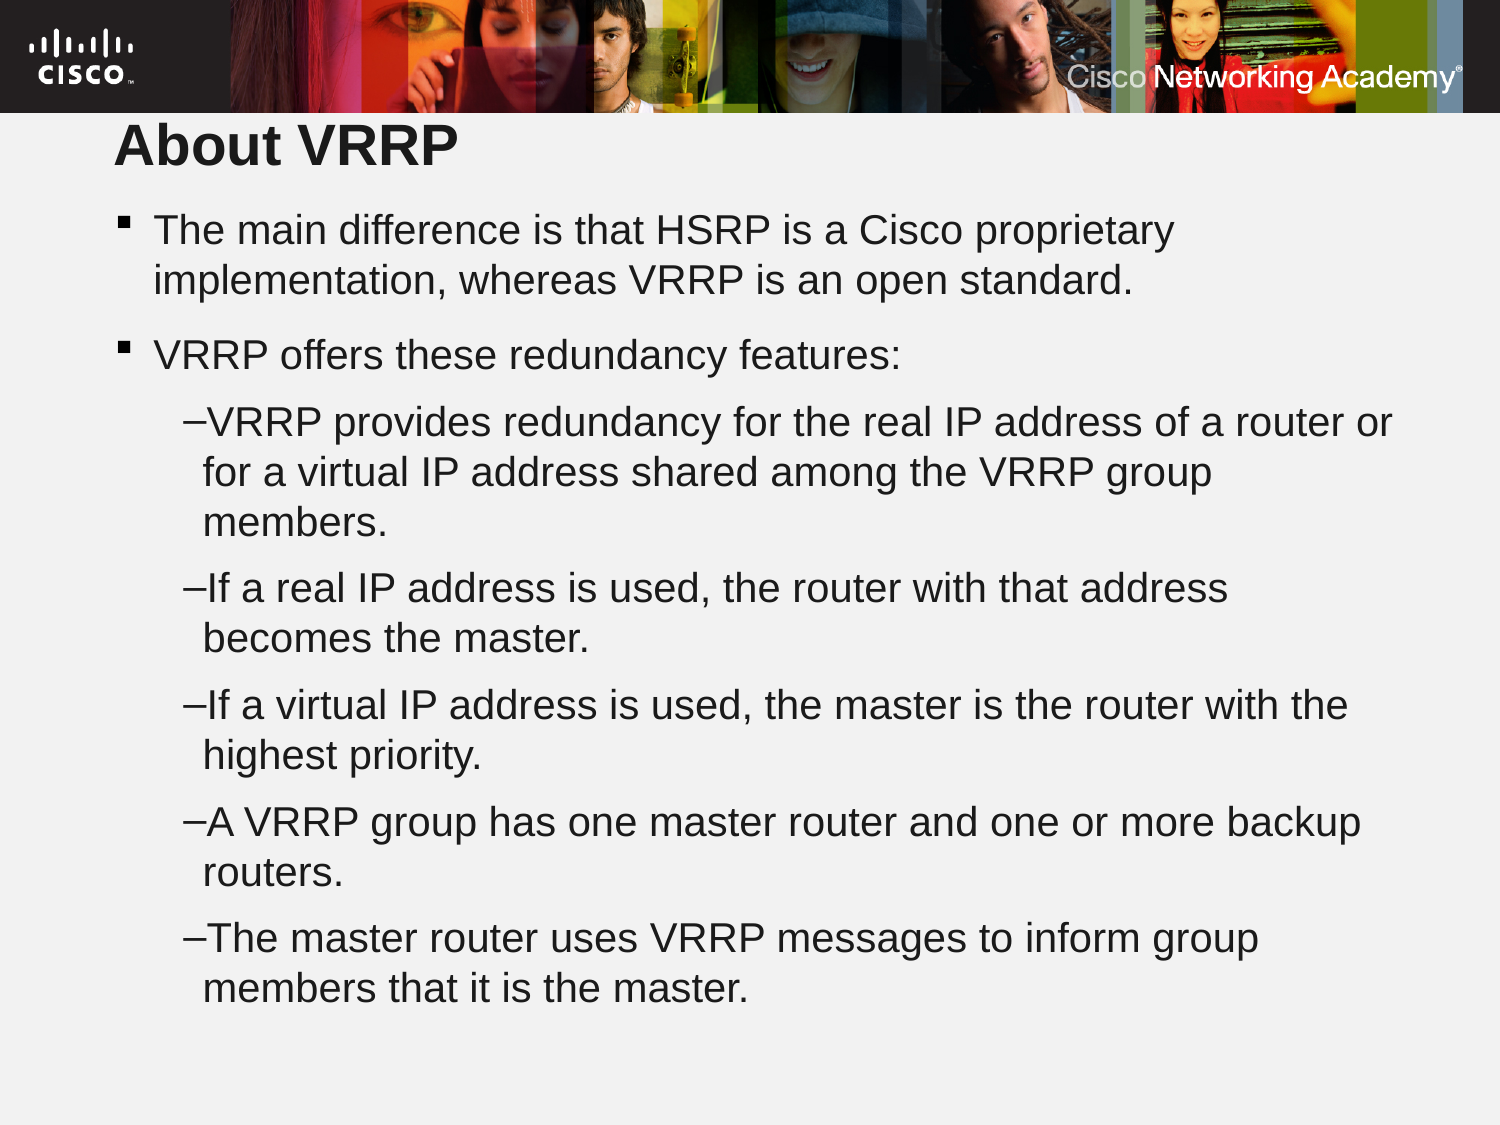

# About VRRP
The main difference is that HSRP is a Cisco proprietary implementation, whereas VRRP is an open standard.
VRRP offers these redundancy features:
VRRP provides redundancy for the real IP address of a router or for a virtual IP address shared among the VRRP group members.
If a real IP address is used, the router with that address becomes the master.
If a virtual IP address is used, the master is the router with the highest priority.
A VRRP group has one master router and one or more backup routers.
The master router uses VRRP messages to inform group members that it is the master.